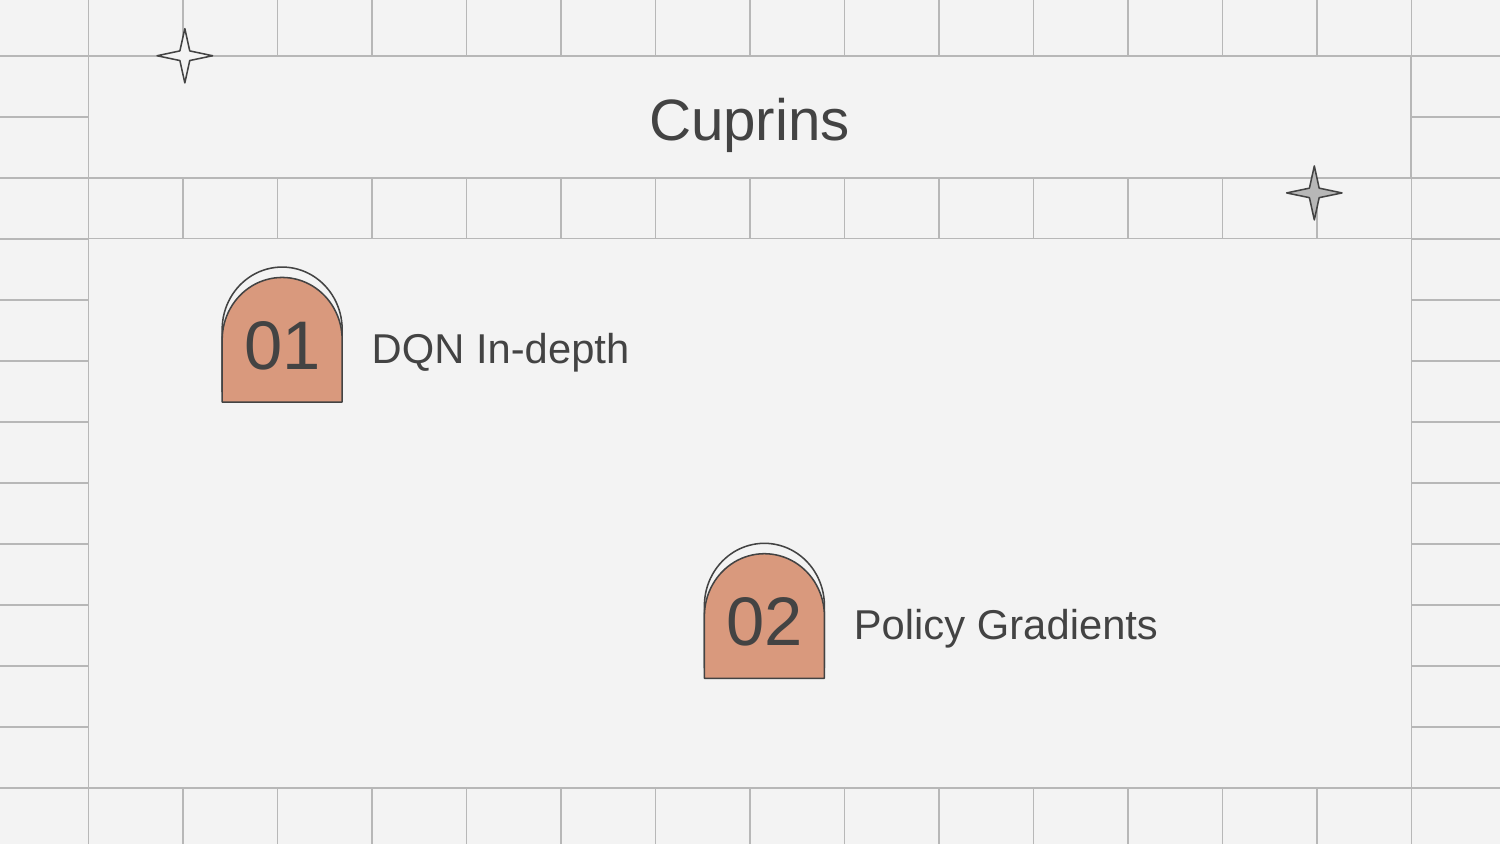

# Cuprins

01
DQN In-depth

02
Policy Gradients